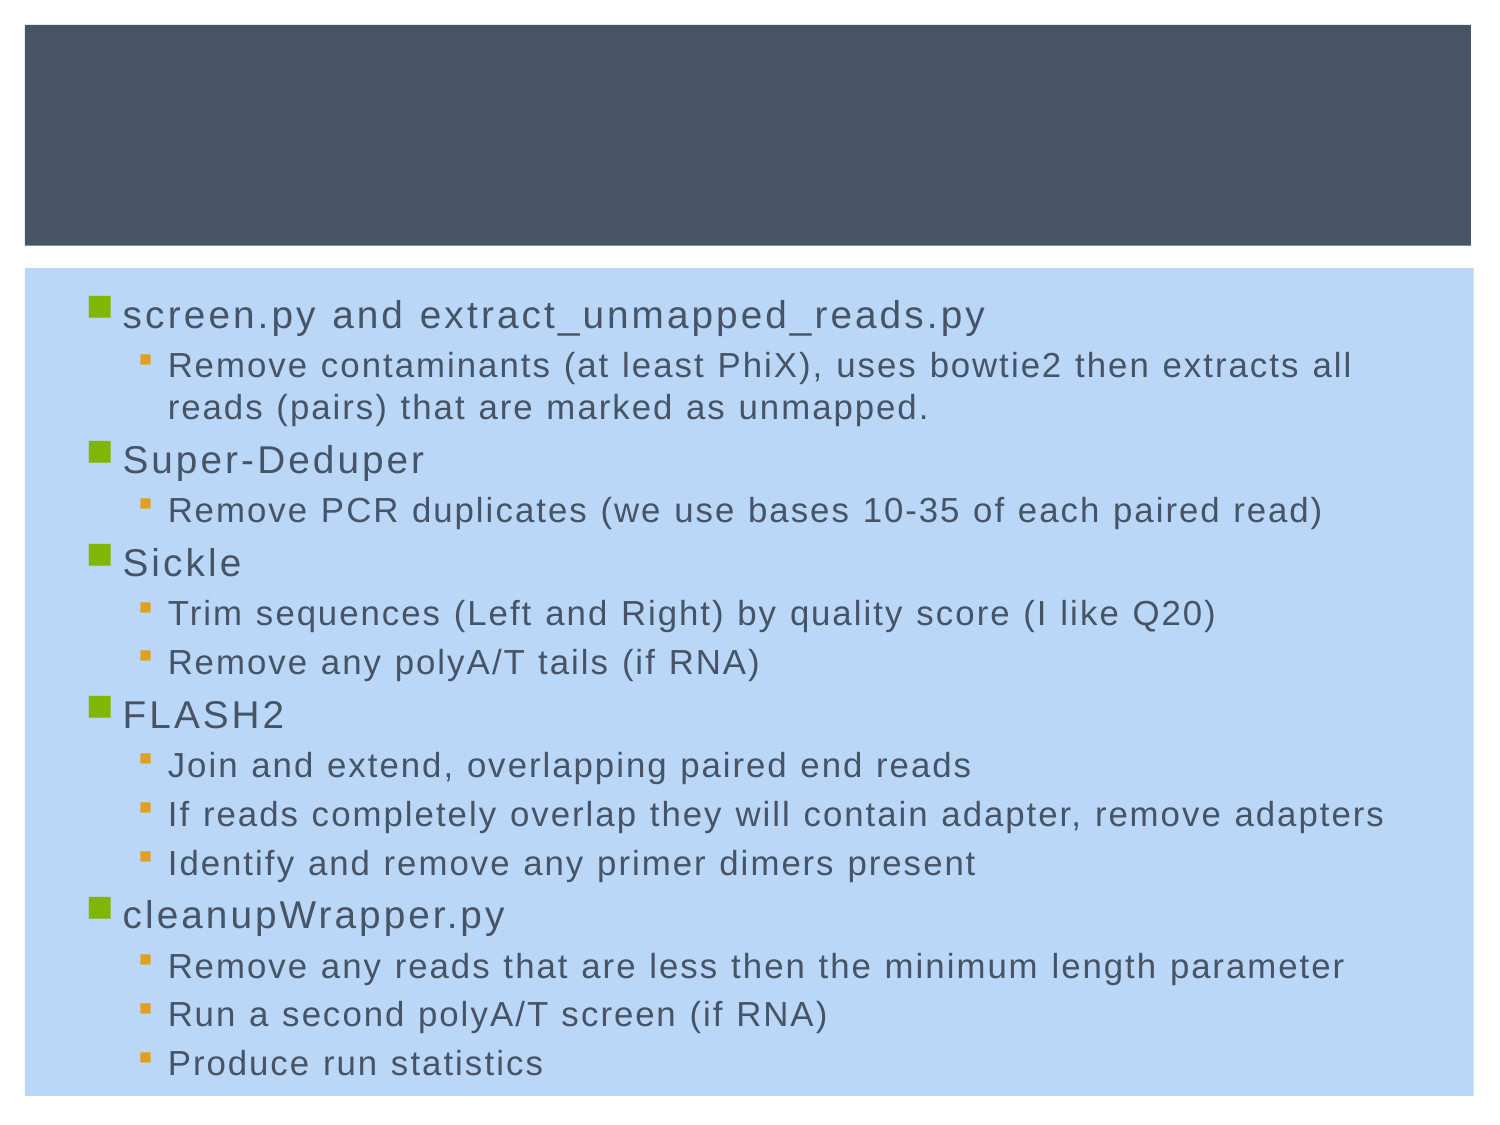

#
screen.py and extract_unmapped_reads.py
Remove contaminants (at least PhiX), uses bowtie2 then extracts all reads (pairs) that are marked as unmapped.
Super-Deduper
Remove PCR duplicates (we use bases 10-35 of each paired read)
Sickle
Trim sequences (Left and Right) by quality score (I like Q20)
Remove any polyA/T tails (if RNA)
FLASH2
Join and extend, overlapping paired end reads
If reads completely overlap they will contain adapter, remove adapters
Identify and remove any primer dimers present
cleanupWrapper.py
Remove any reads that are less then the minimum length parameter
Run a second polyA/T screen (if RNA)
Produce run statistics